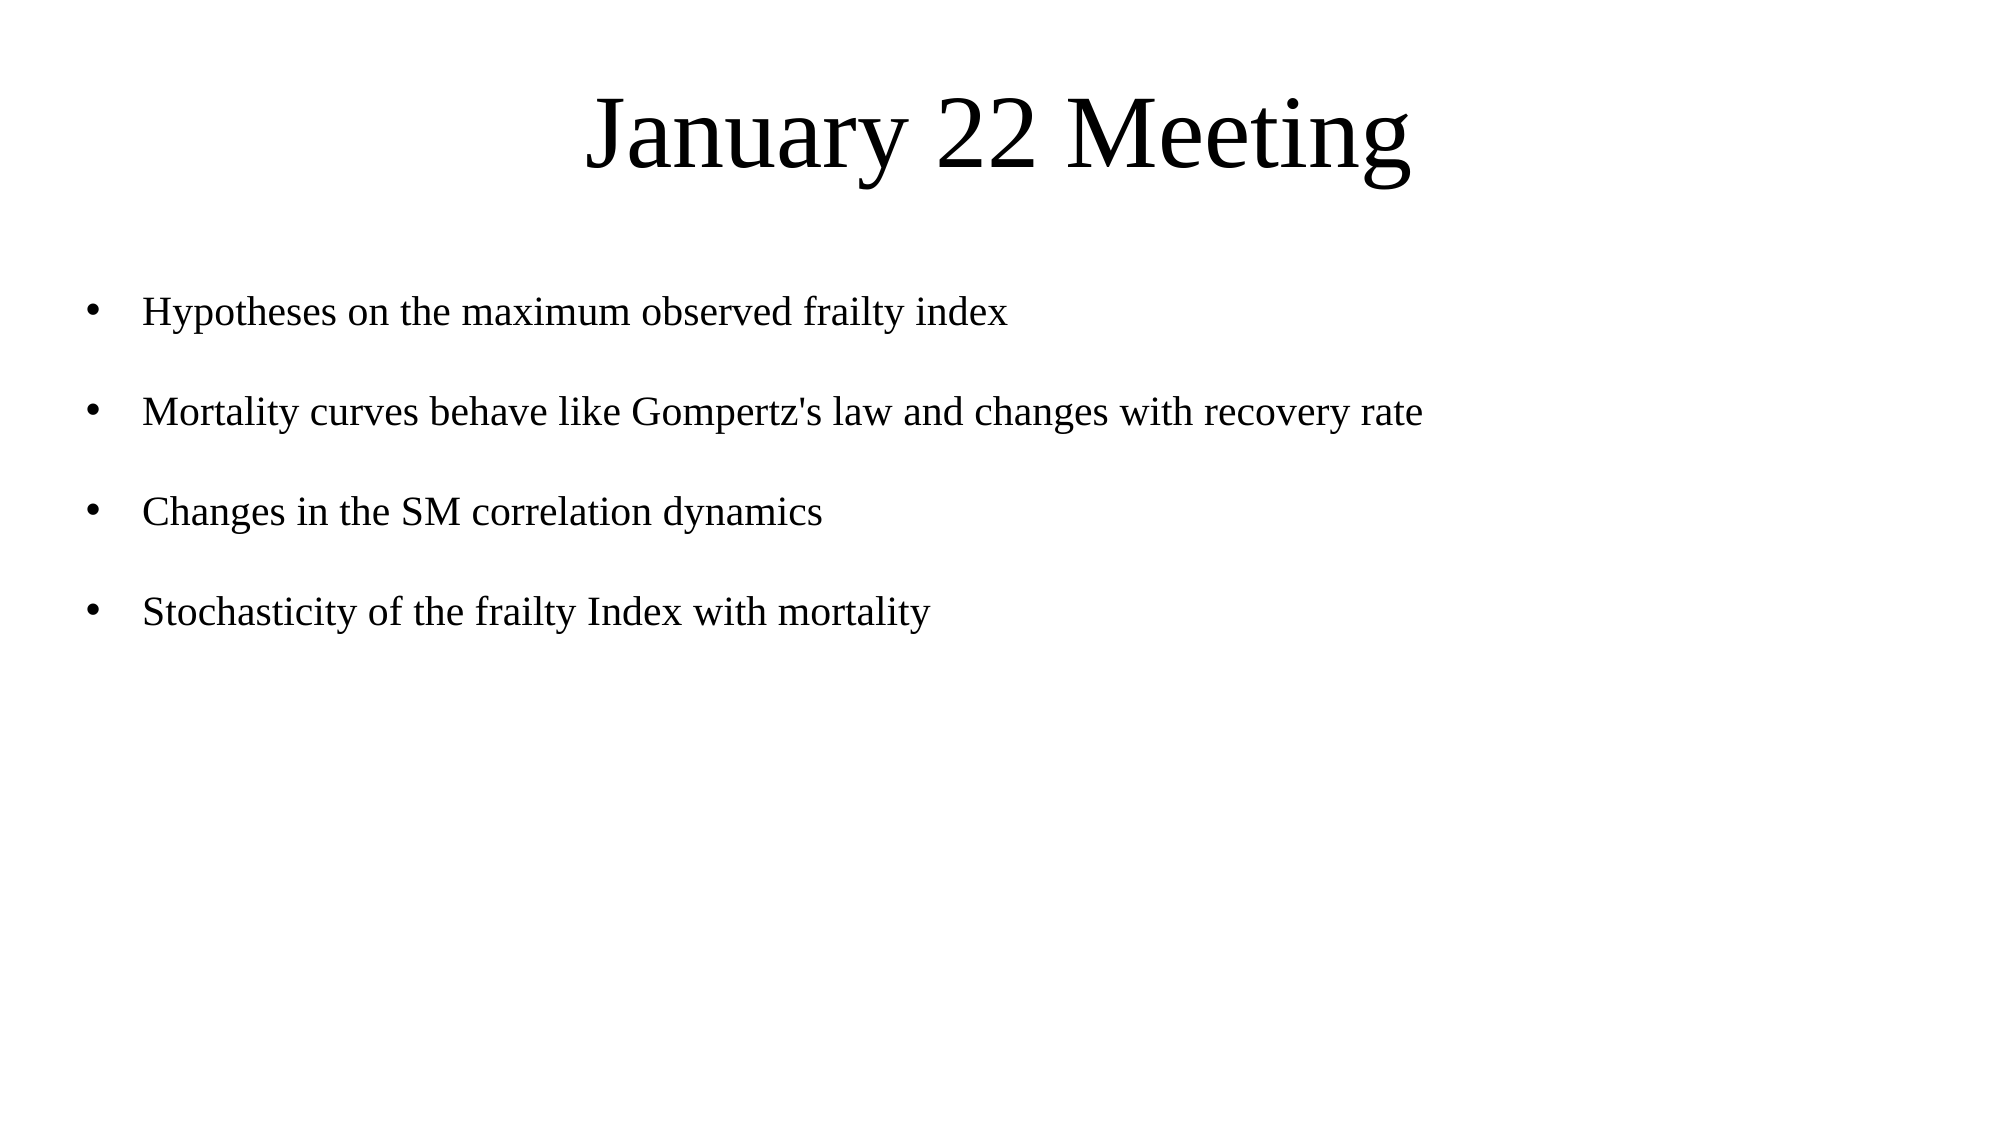

January 22 Meeting
Hypotheses on the maximum observed frailty index
Mortality curves behave like Gompertz's law and changes with recovery rate
Changes in the SM correlation dynamics
Stochasticity of the frailty Index with mortality